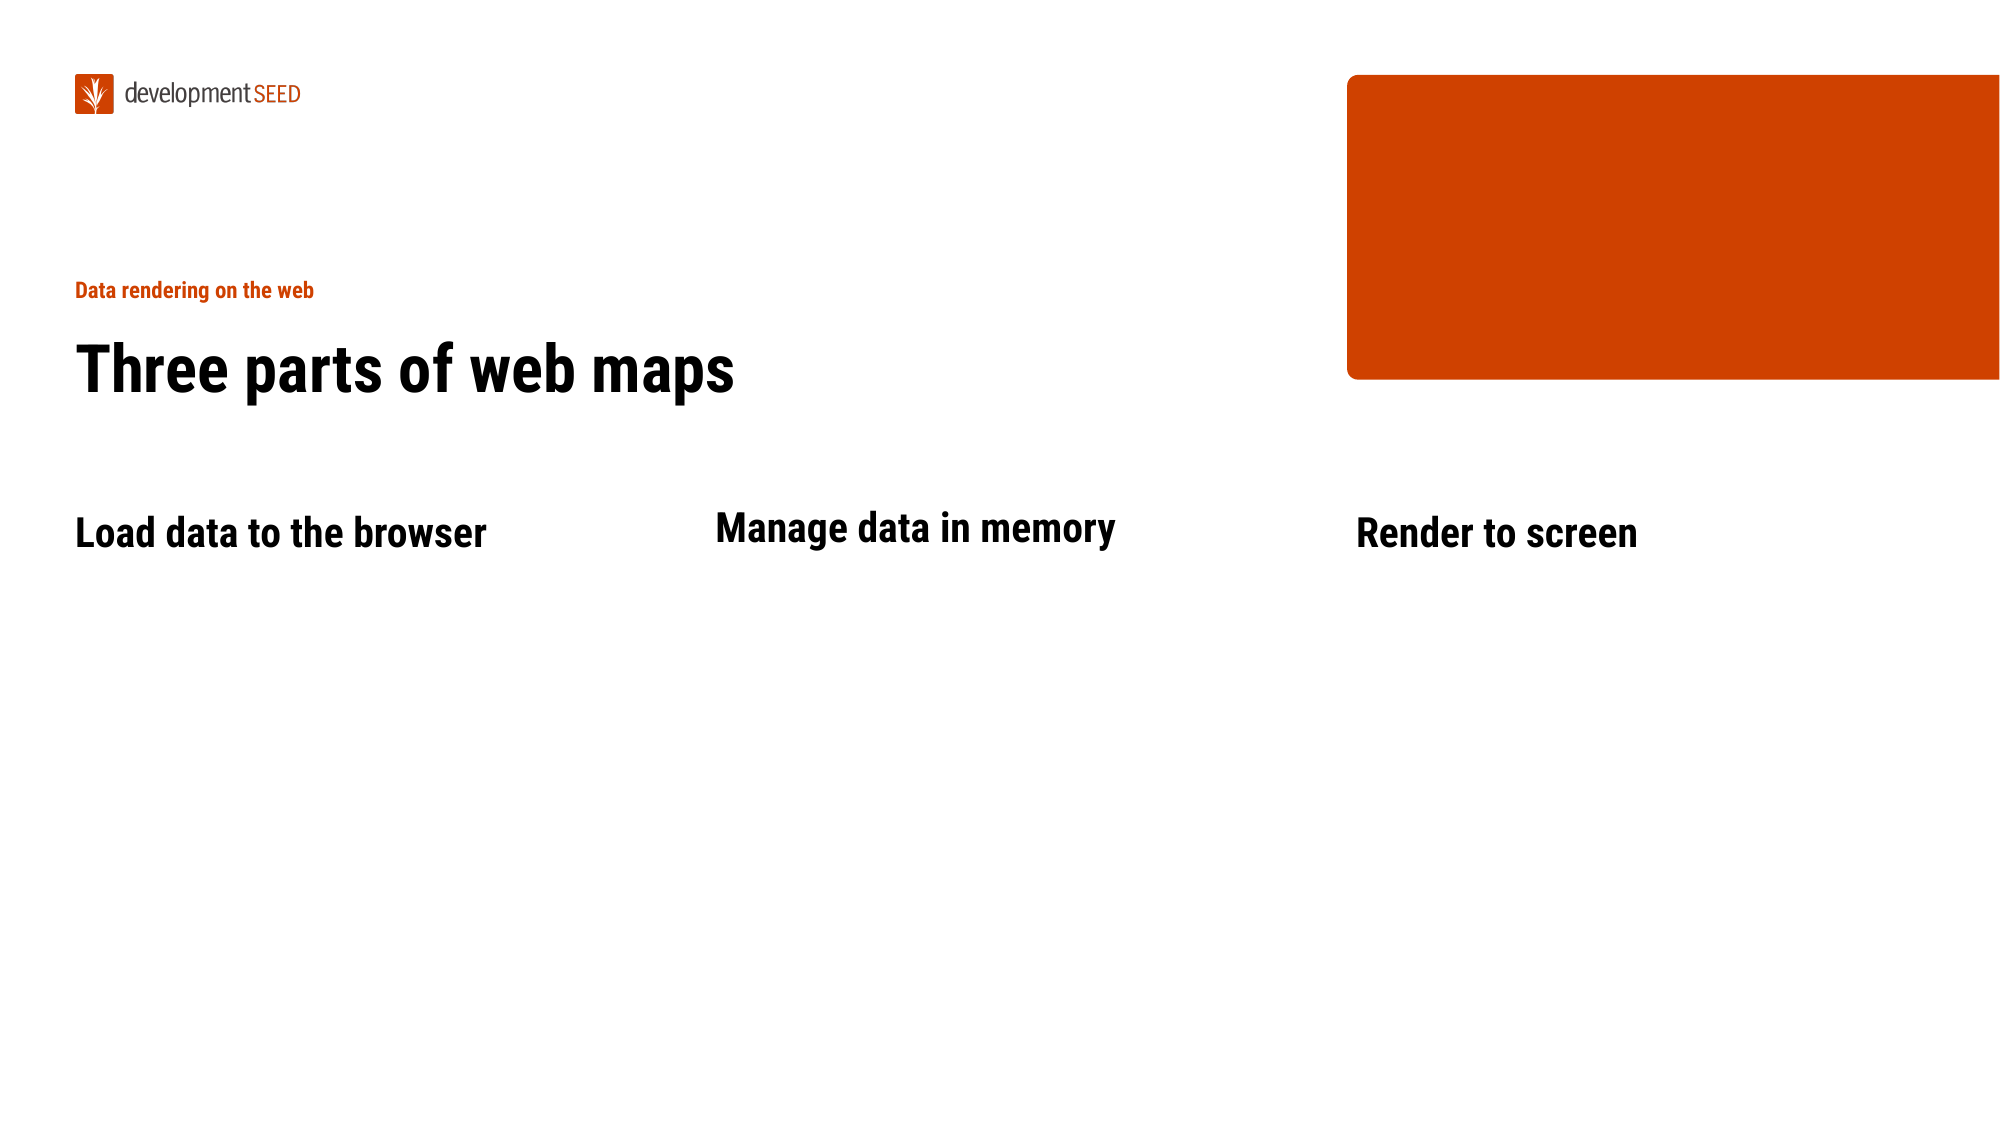

Data rendering on the web
Three parts of web maps

Render to screen
# Load data to the browser
Manage data in memory